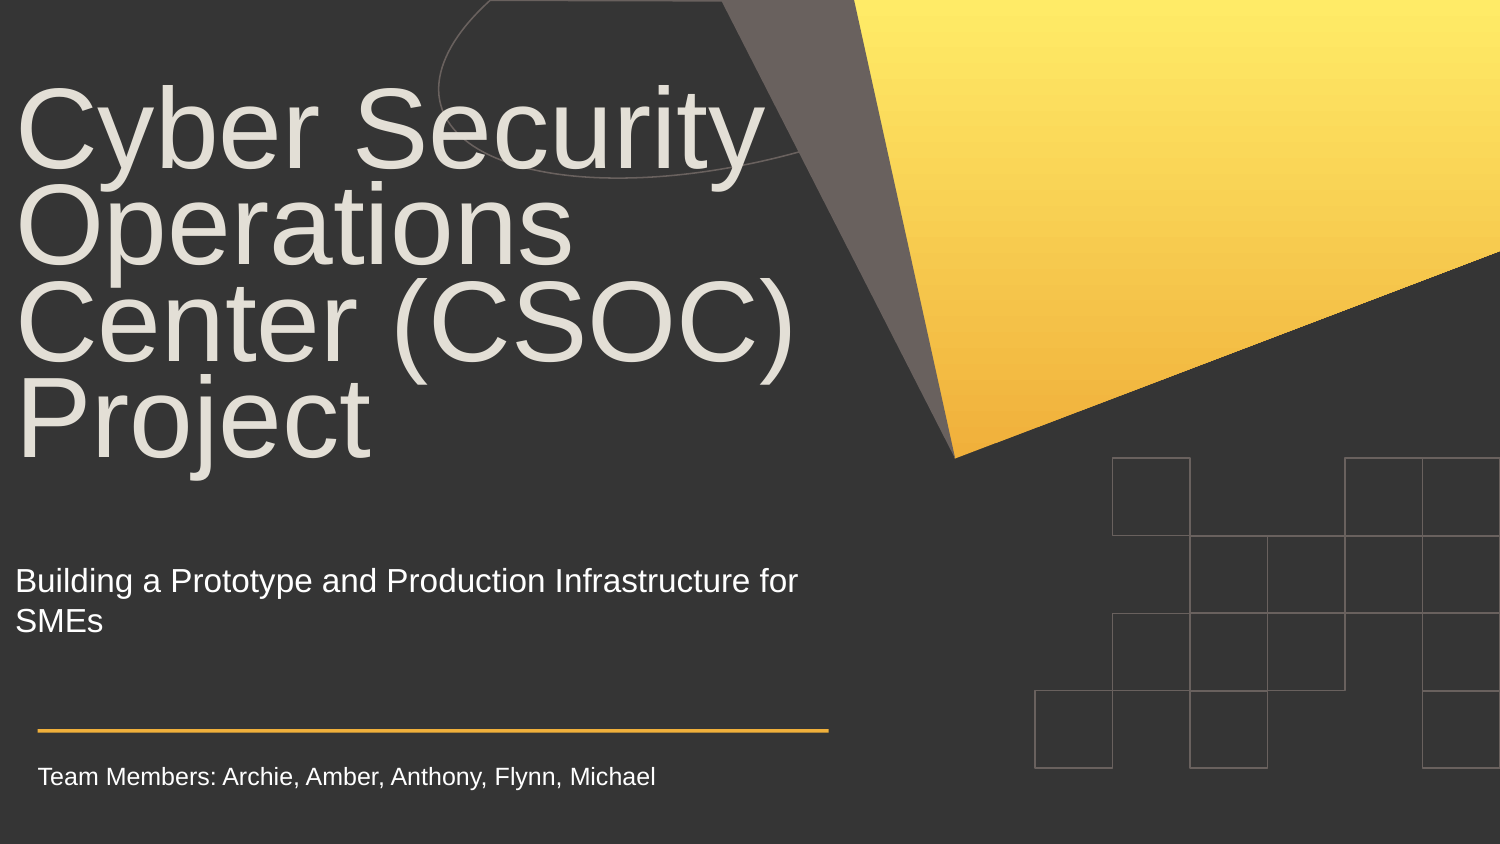

# Cyber Security Operations Center (CSOC) Project
Building a Prototype and Production Infrastructure for SMEs
Team Members: Archie, Amber, Anthony, Flynn, Michael